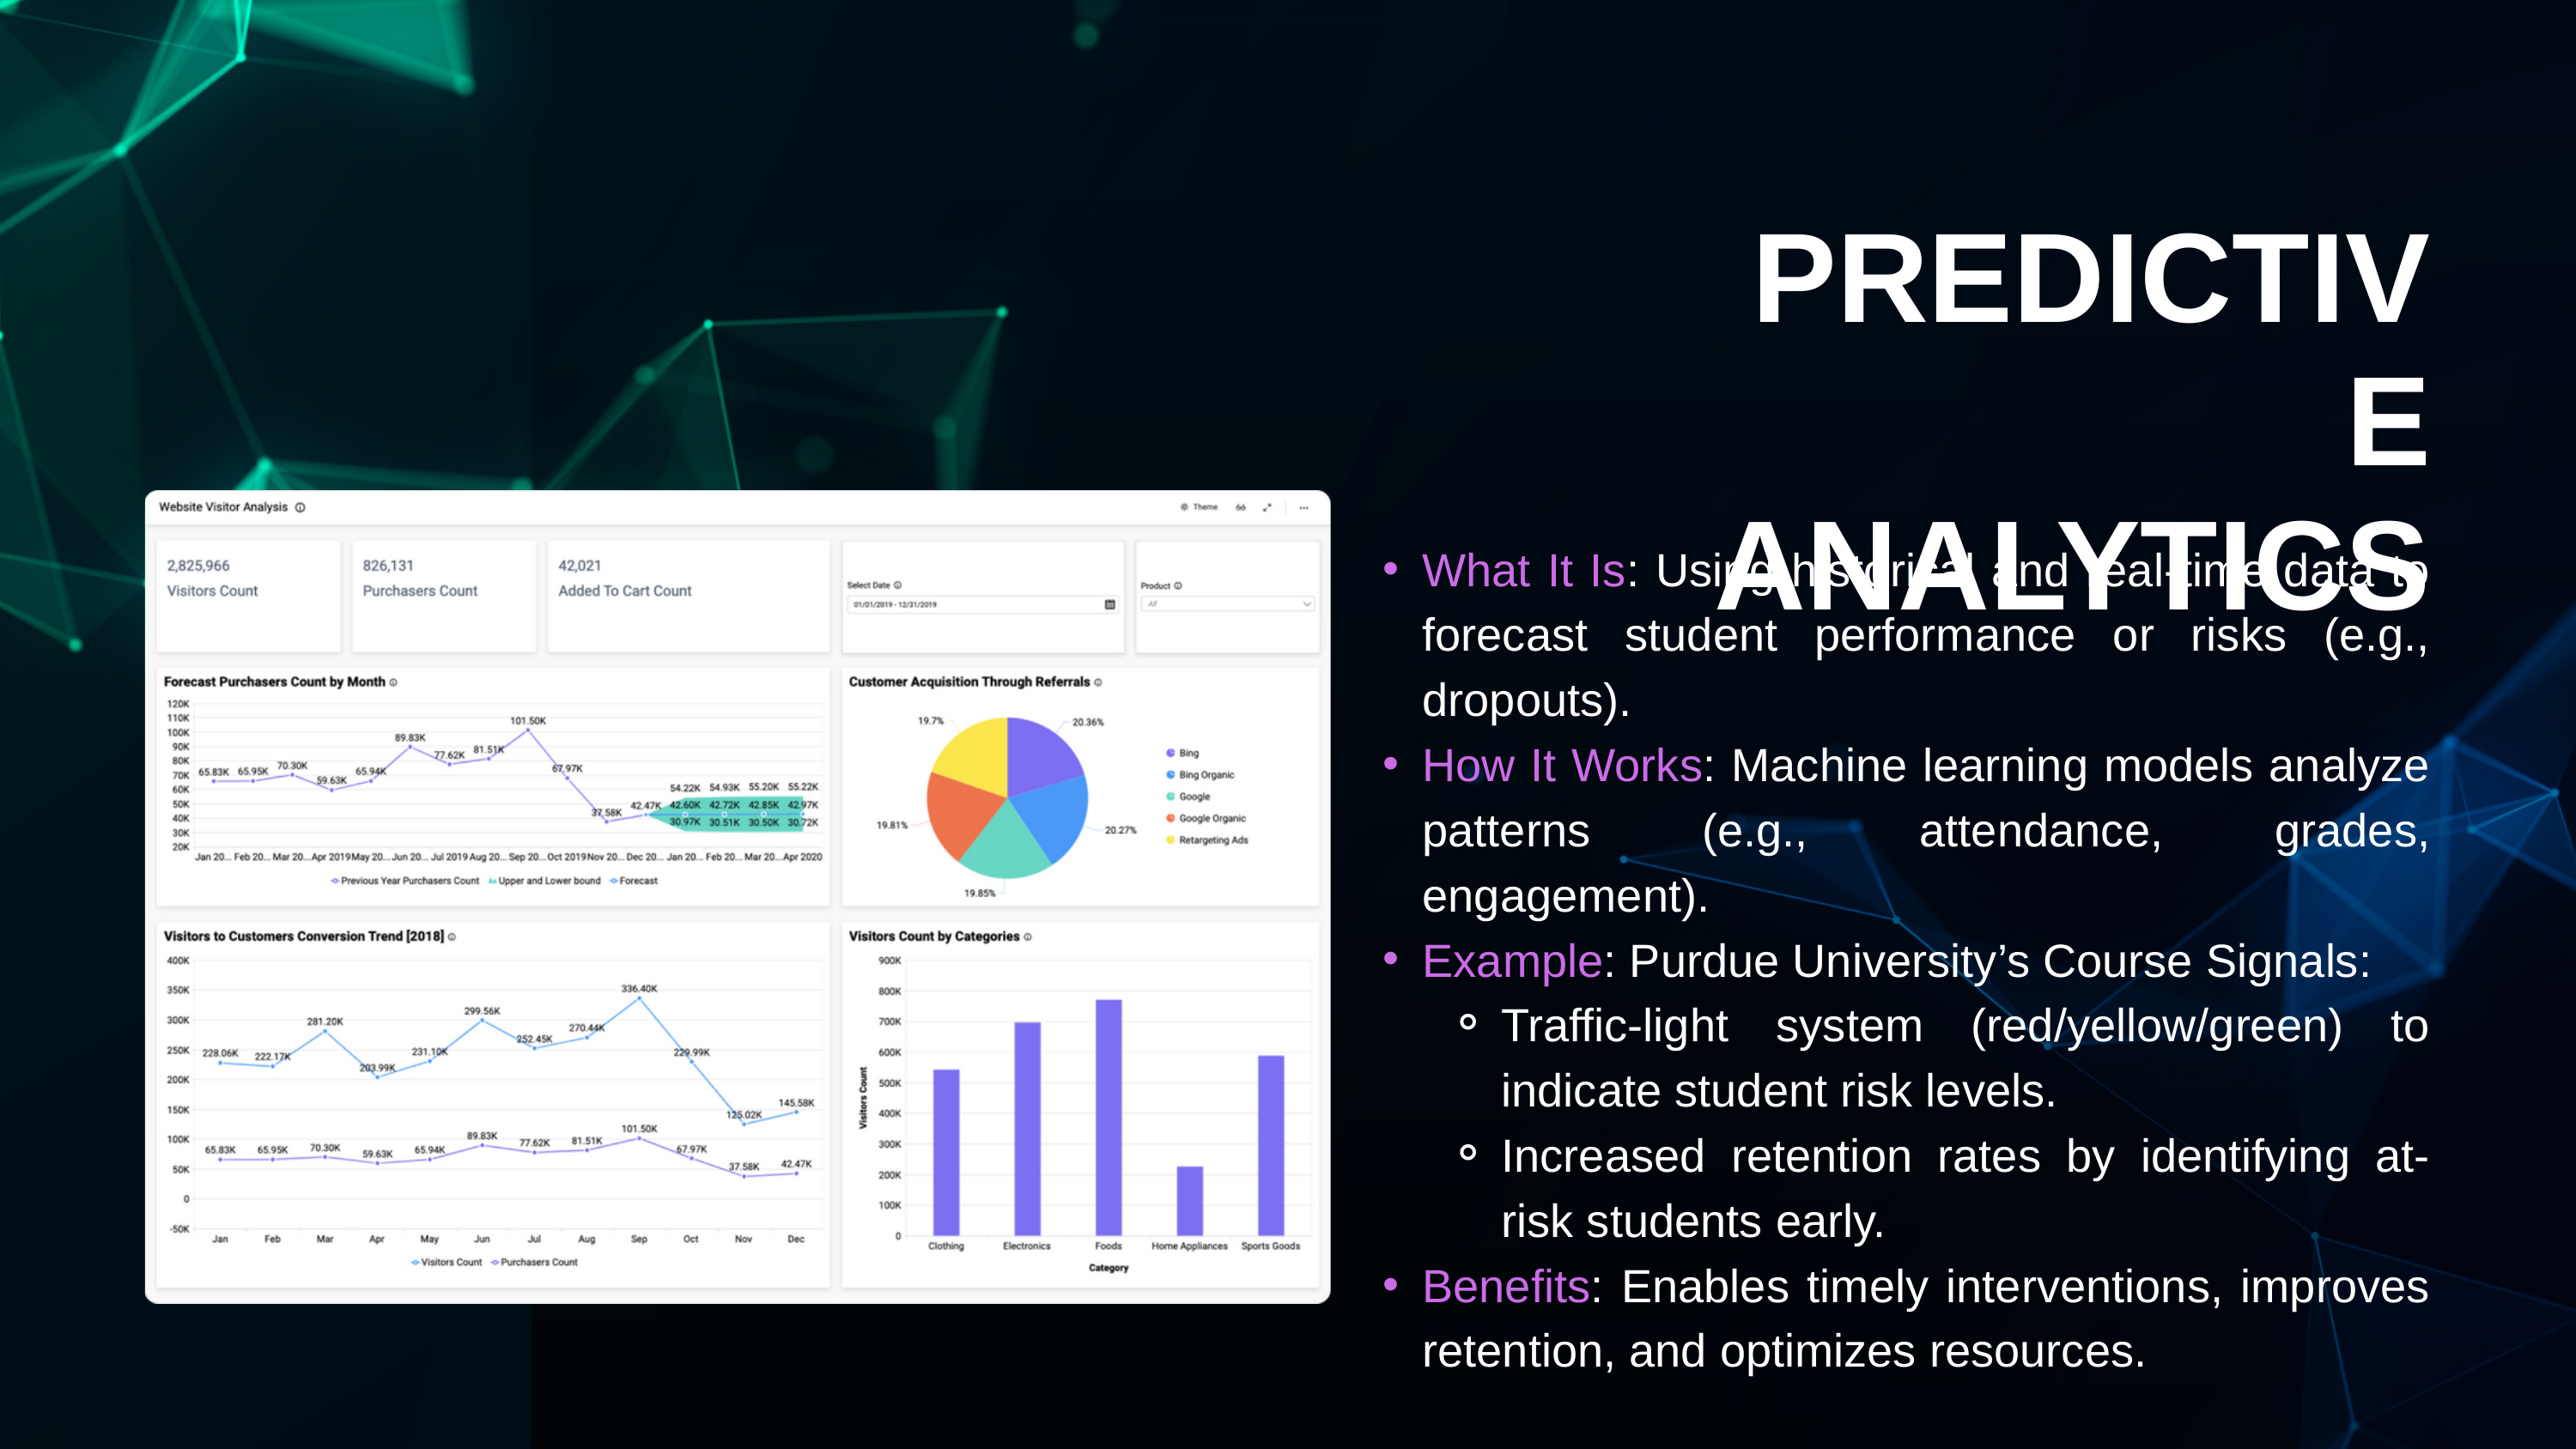

PREDICTIVE ANALYTICS

What It Is: Using historical and real-time data to forecast student performance or risks (e.g., dropouts).
How It Works: Machine learning models analyze patterns (e.g., attendance, grades, engagement).
Example: Purdue University’s Course Signals:
Traffic-light system (red/yellow/green) to indicate student risk levels.
Increased retention rates by identifying at-risk students early.
Benefits: Enables timely interventions, improves retention, and optimizes resources.